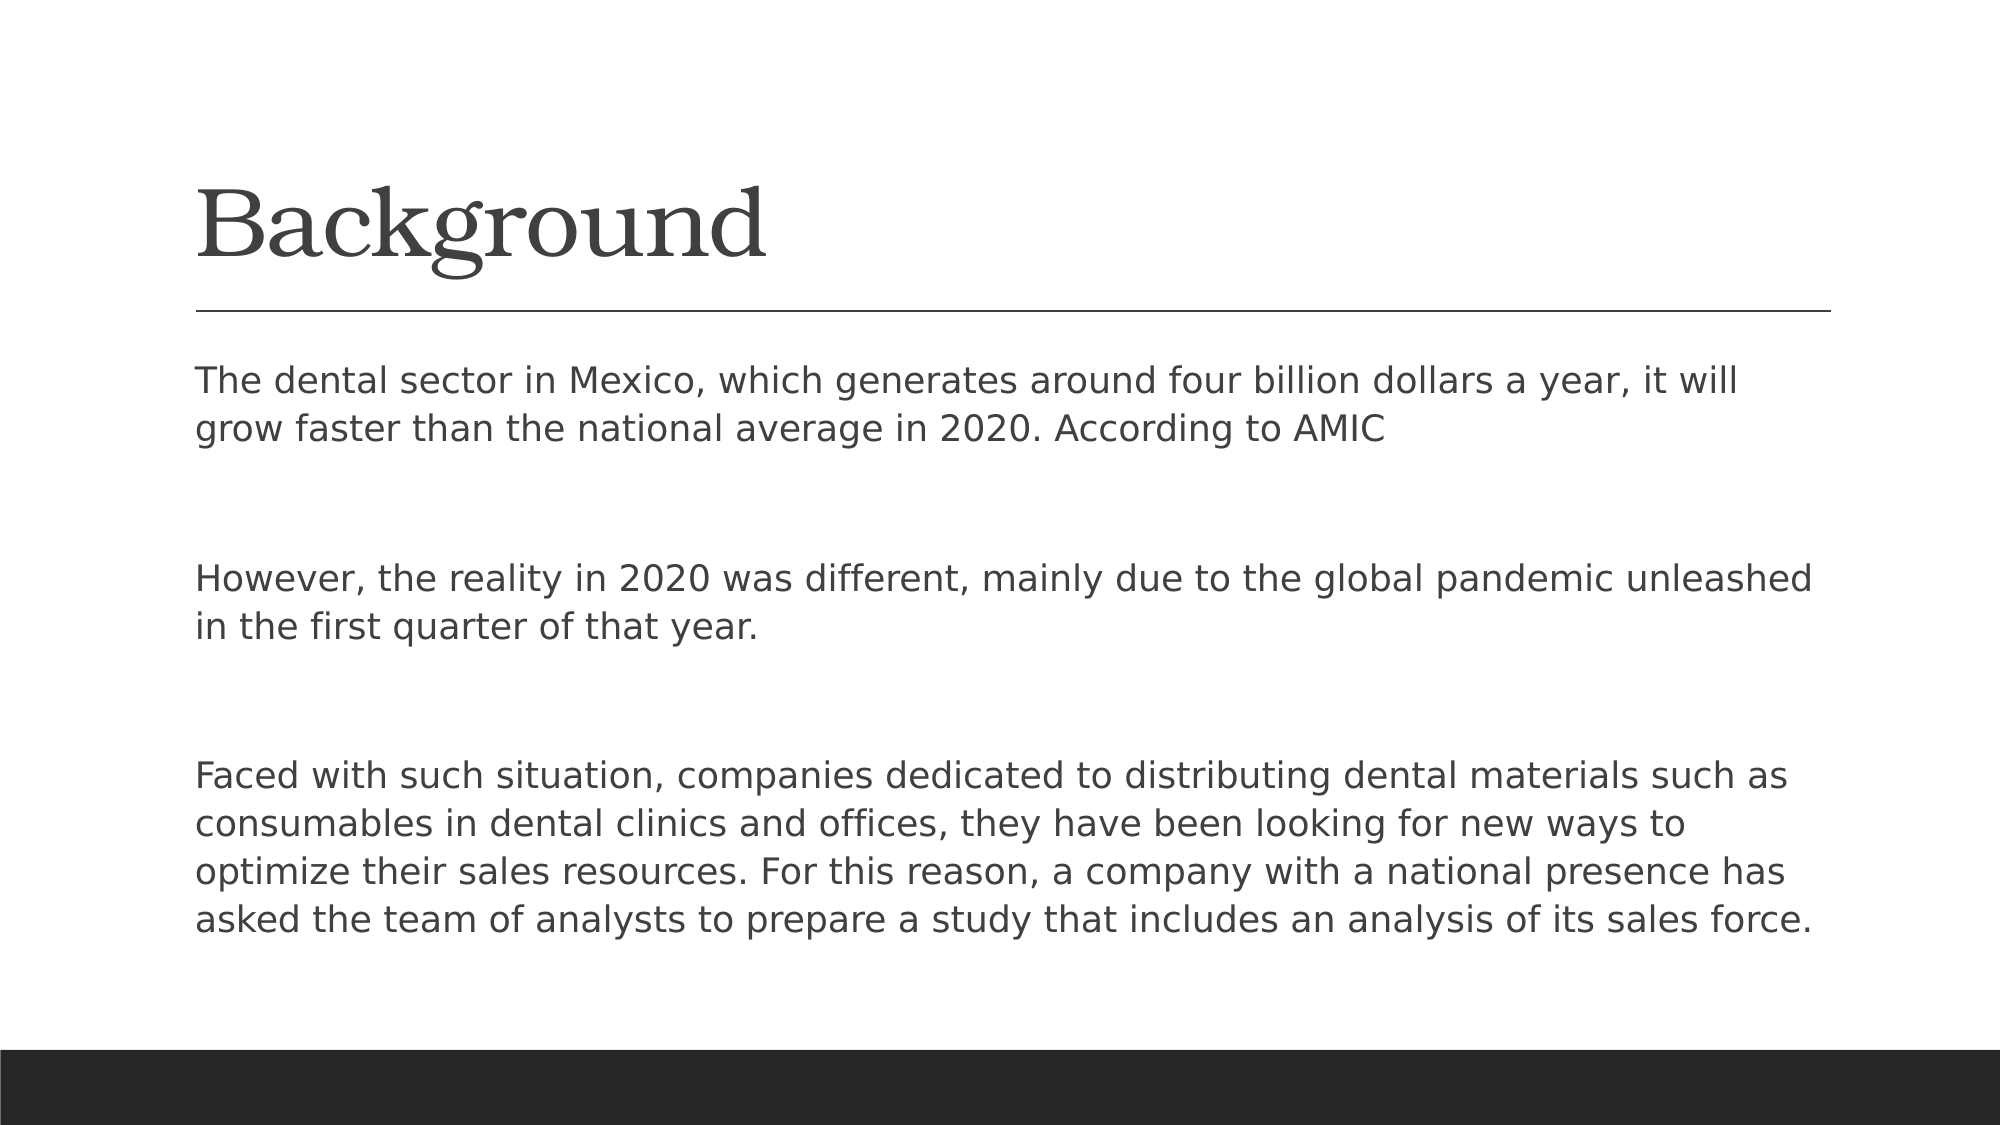

# Background
The dental sector in Mexico, which generates around four billion dollars a year, it will grow faster than the national average in 2020. According to AMIC

However, the reality in 2020 was different, mainly due to the global pandemic unleashed in the first quarter of that year.

Faced with such situation, companies dedicated to distributing dental materials such as consumables in dental clinics and offices, they have been looking for new ways to optimize their sales resources. For this reason, a company with a national presence has asked the team of analysts to prepare a study that includes an analysis of its sales force.